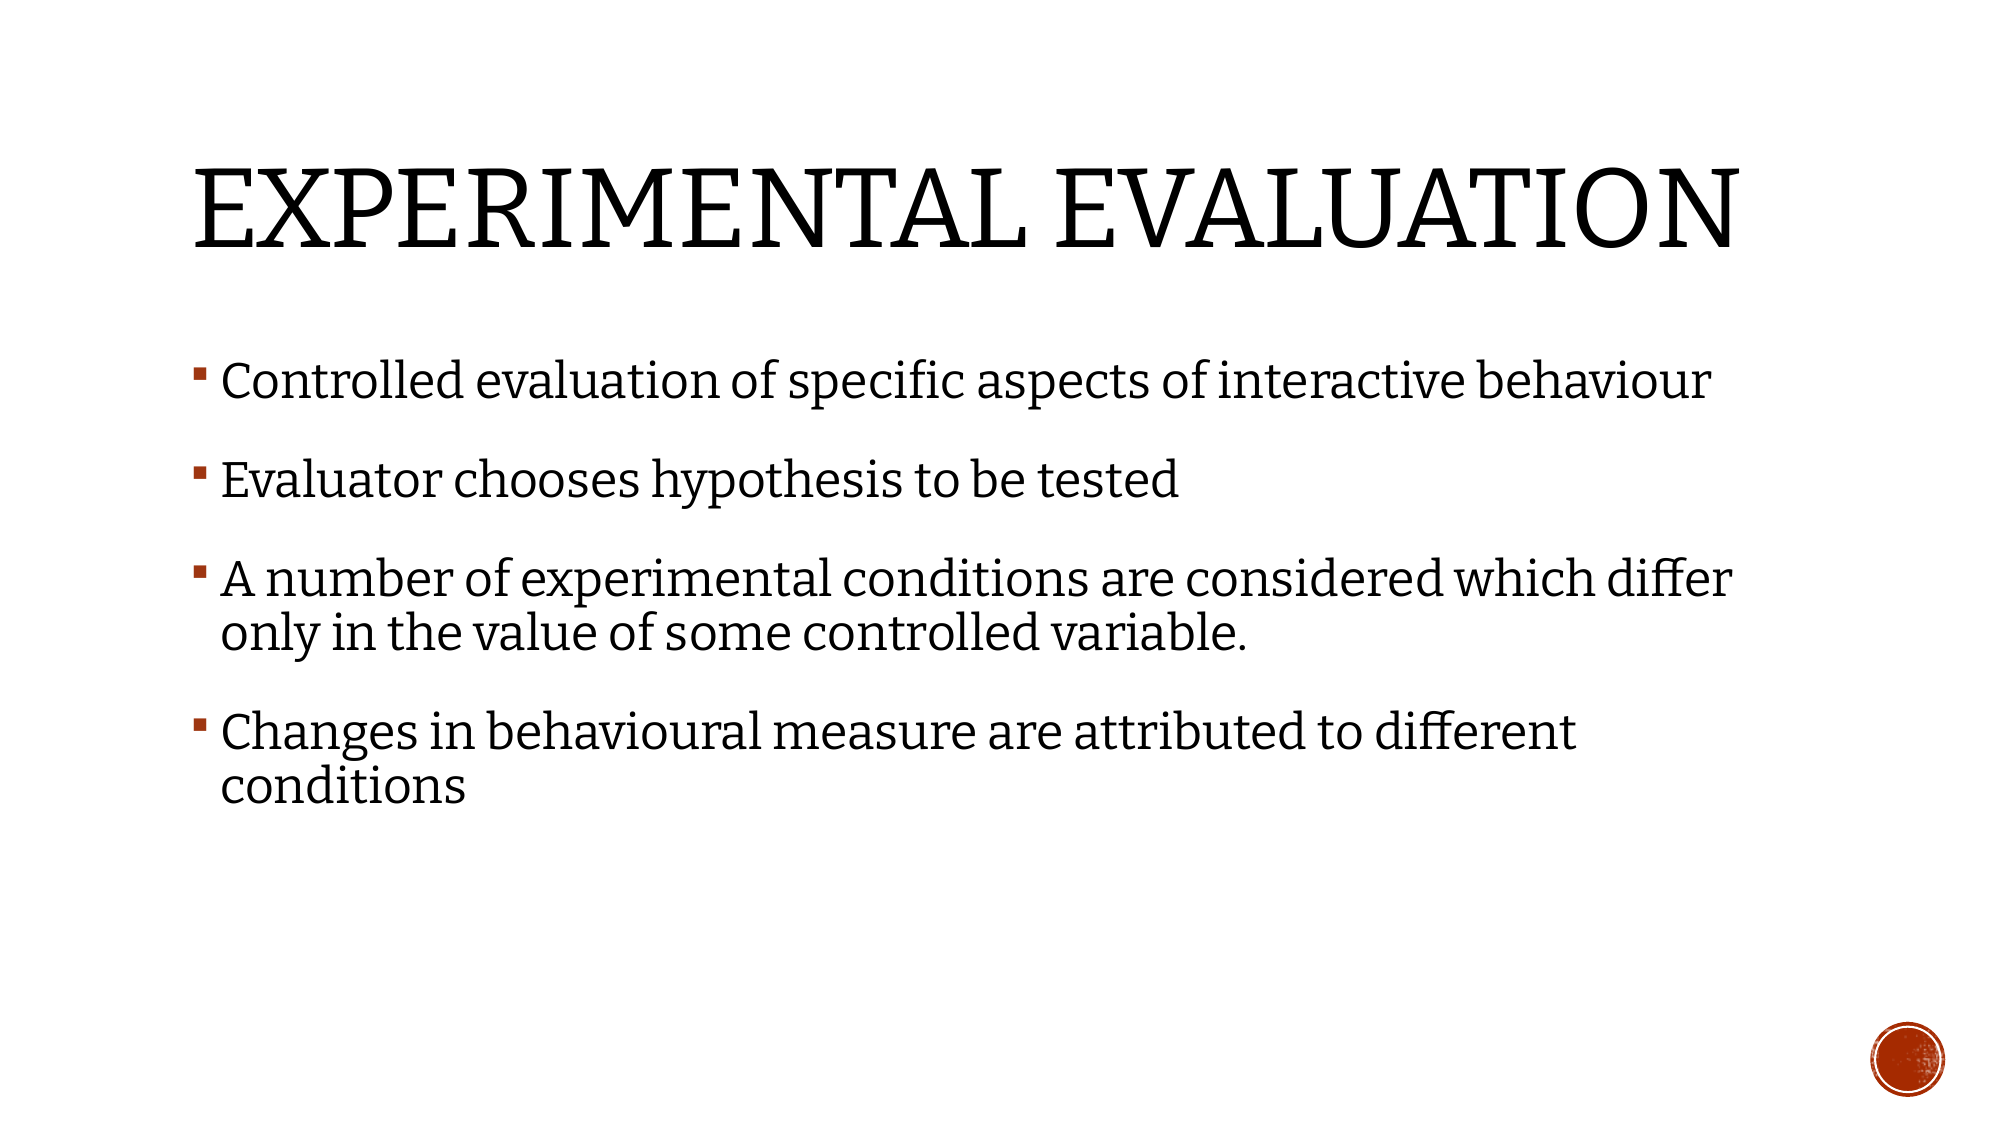

# Experimental evaluation
Controlled evaluation of specific aspects of interactive behaviour
Evaluator chooses hypothesis to be tested
A number of experimental conditions are considered which differ only in the value of some controlled variable.
Changes in behavioural measure are attributed to different conditions